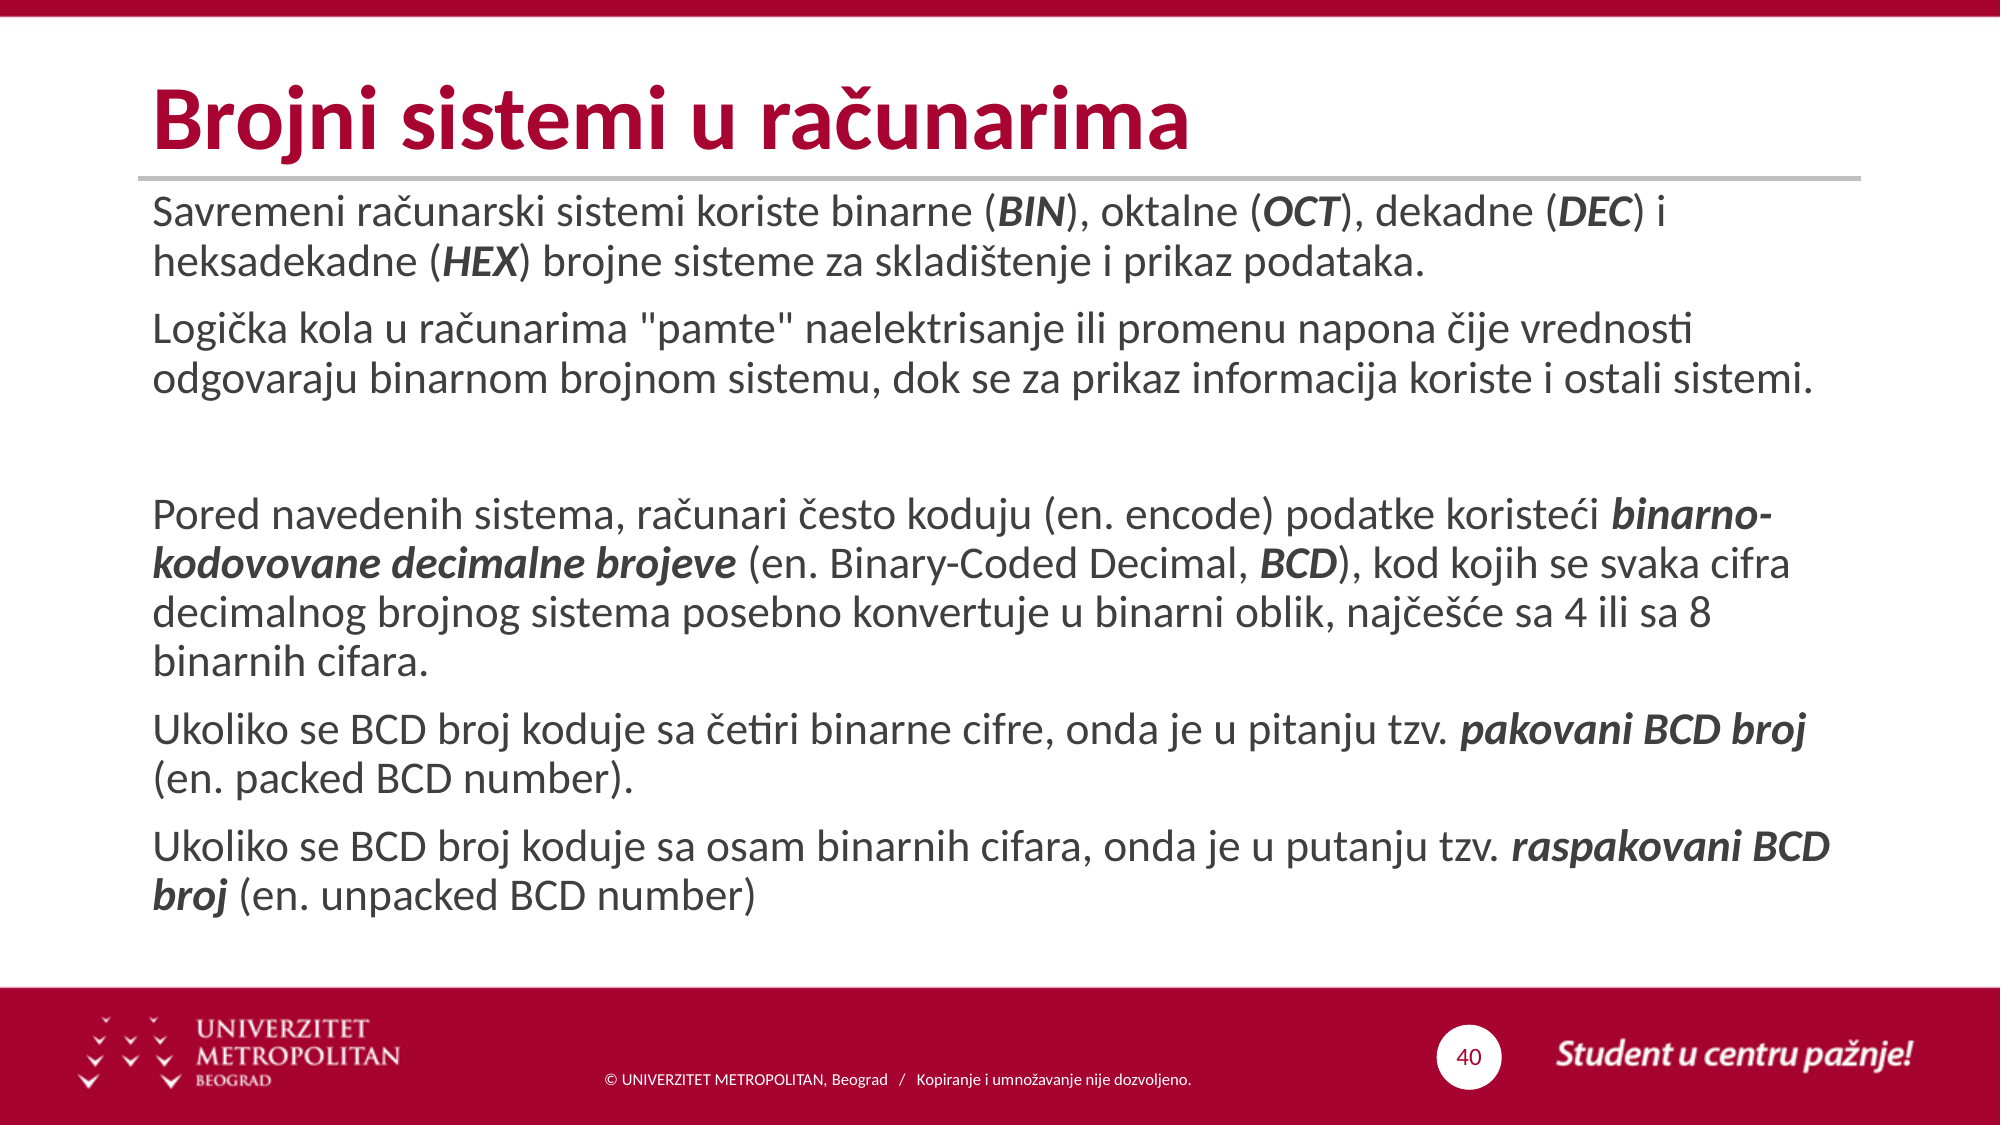

# Brojni sistemi u računarima
Savremeni računarski sistemi koriste binarne (BIN), oktalne (OCT), dekadne (DEC) i heksadekadne (HEX) brojne sisteme za skladištenje i prikaz podataka.
Logička kola u računarima "pamte" naelektrisanje ili promenu napona čije vrednosti odgovaraju binarnom brojnom sistemu, dok se za prikaz informacija koriste i ostali sistemi.

Pored navedenih sistema, računari često koduju (en. encode) podatke koristeći binarno-kodovovane decimalne brojeve (en. Binary-Coded Decimal, BCD), kod kojih se svaka cifra decimalnog brojnog sistema posebno konvertuje u binarni oblik, najčešće sa 4 ili sa 8 binarnih cifara.
Ukoliko se BCD broj koduje sa četiri binarne cifre, onda je u pitanju tzv. pakovani BCD broj (en. packed BCD number).
Ukoliko se BCD broj koduje sa osam binarnih cifara, onda je u putanju tzv. raspakovani BCD broj (en. unpacked BCD number)